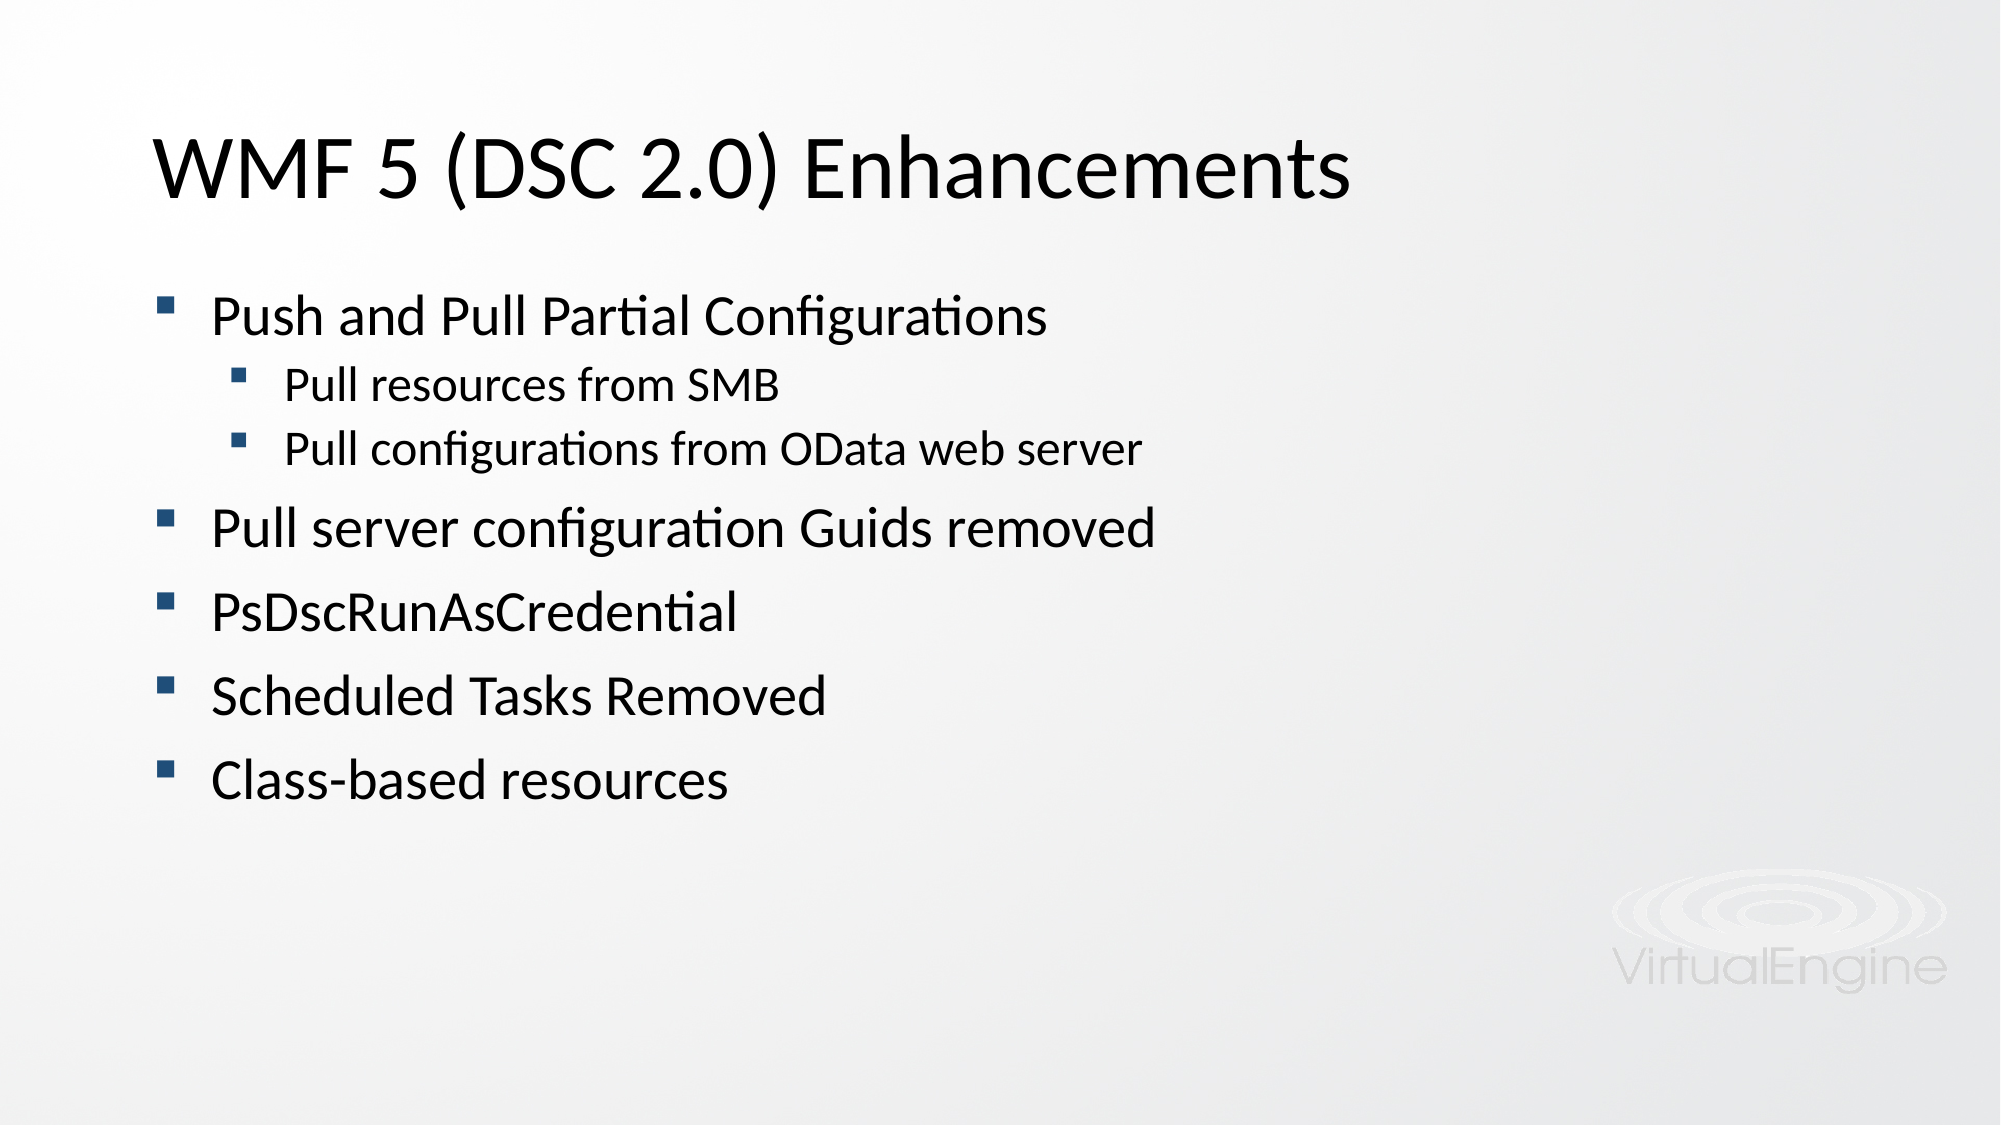

# WMF 5 (DSC 2.0) Enhancements
Push and Pull Partial Configurations
Pull resources from SMB
Pull configurations from OData web server
Pull server configuration Guids removed
PsDscRunAsCredential
Scheduled Tasks Removed
Class-based resources